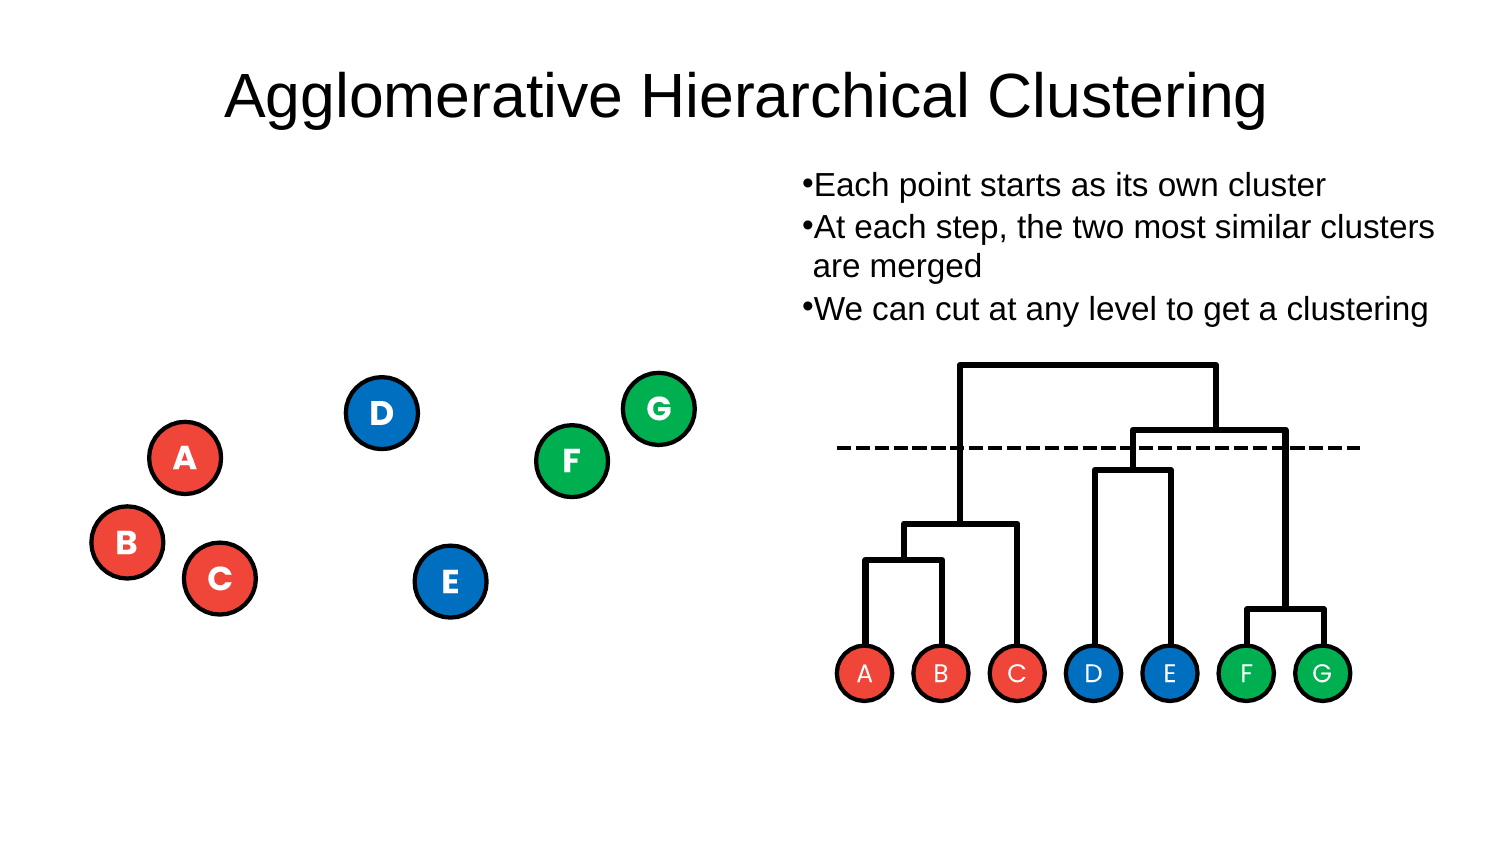

Agglomerative Hierarchical Clustering
Each point starts as its own cluster
At each step, the two most similar clusters are merged
We can cut at any level to get a clustering